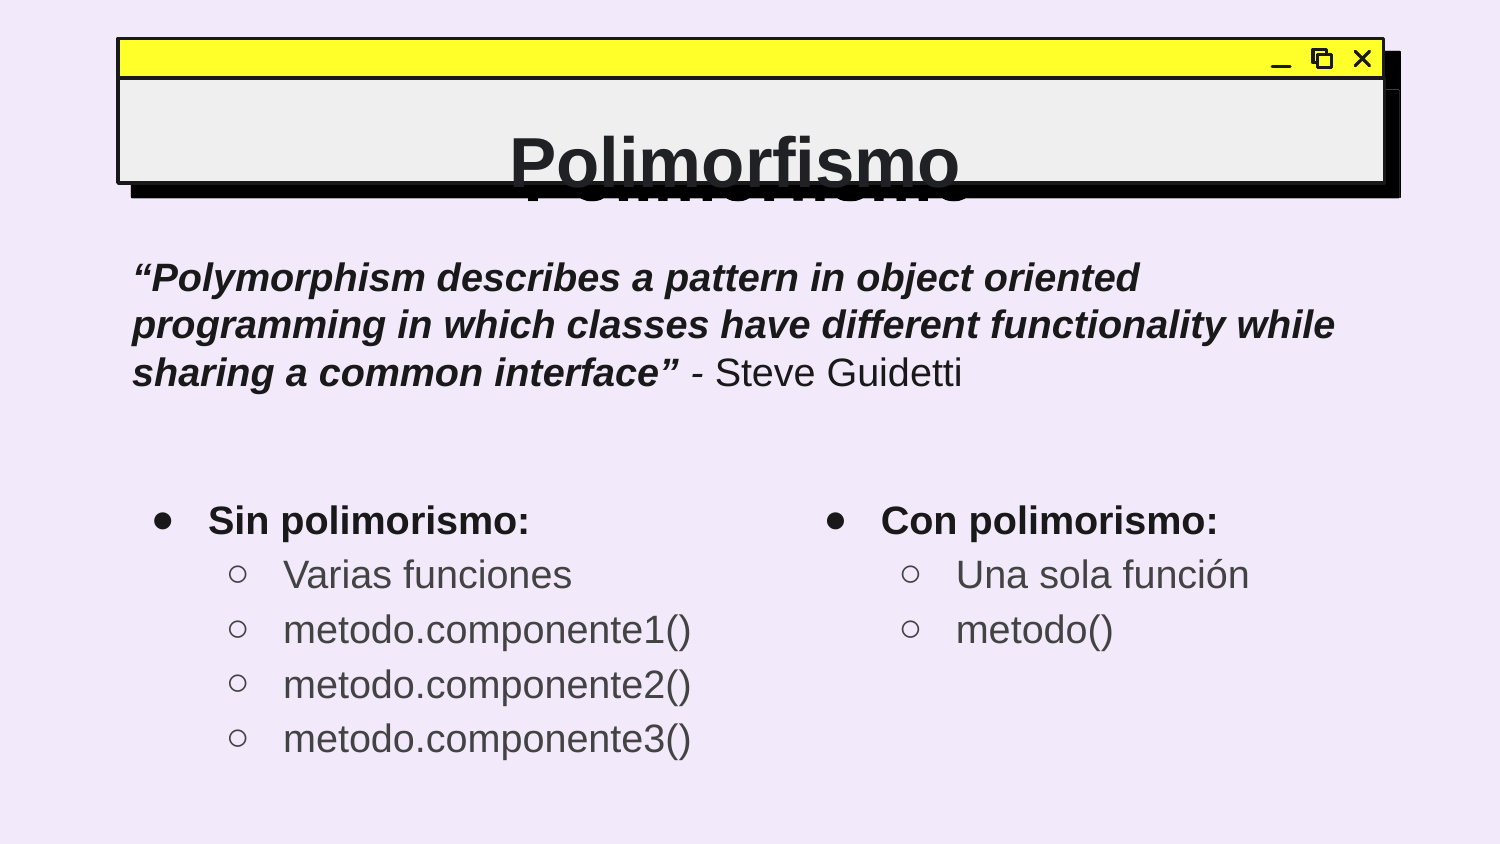

# Polimorfismo
“Polymorphism describes a pattern in object oriented programming in which classes have different functionality while sharing a common interface” - Steve Guidetti
Sin polimorismo:
Varias funciones
metodo.componente1()
metodo.componente2()
metodo.componente3()
Con polimorismo:
Una sola función
metodo()